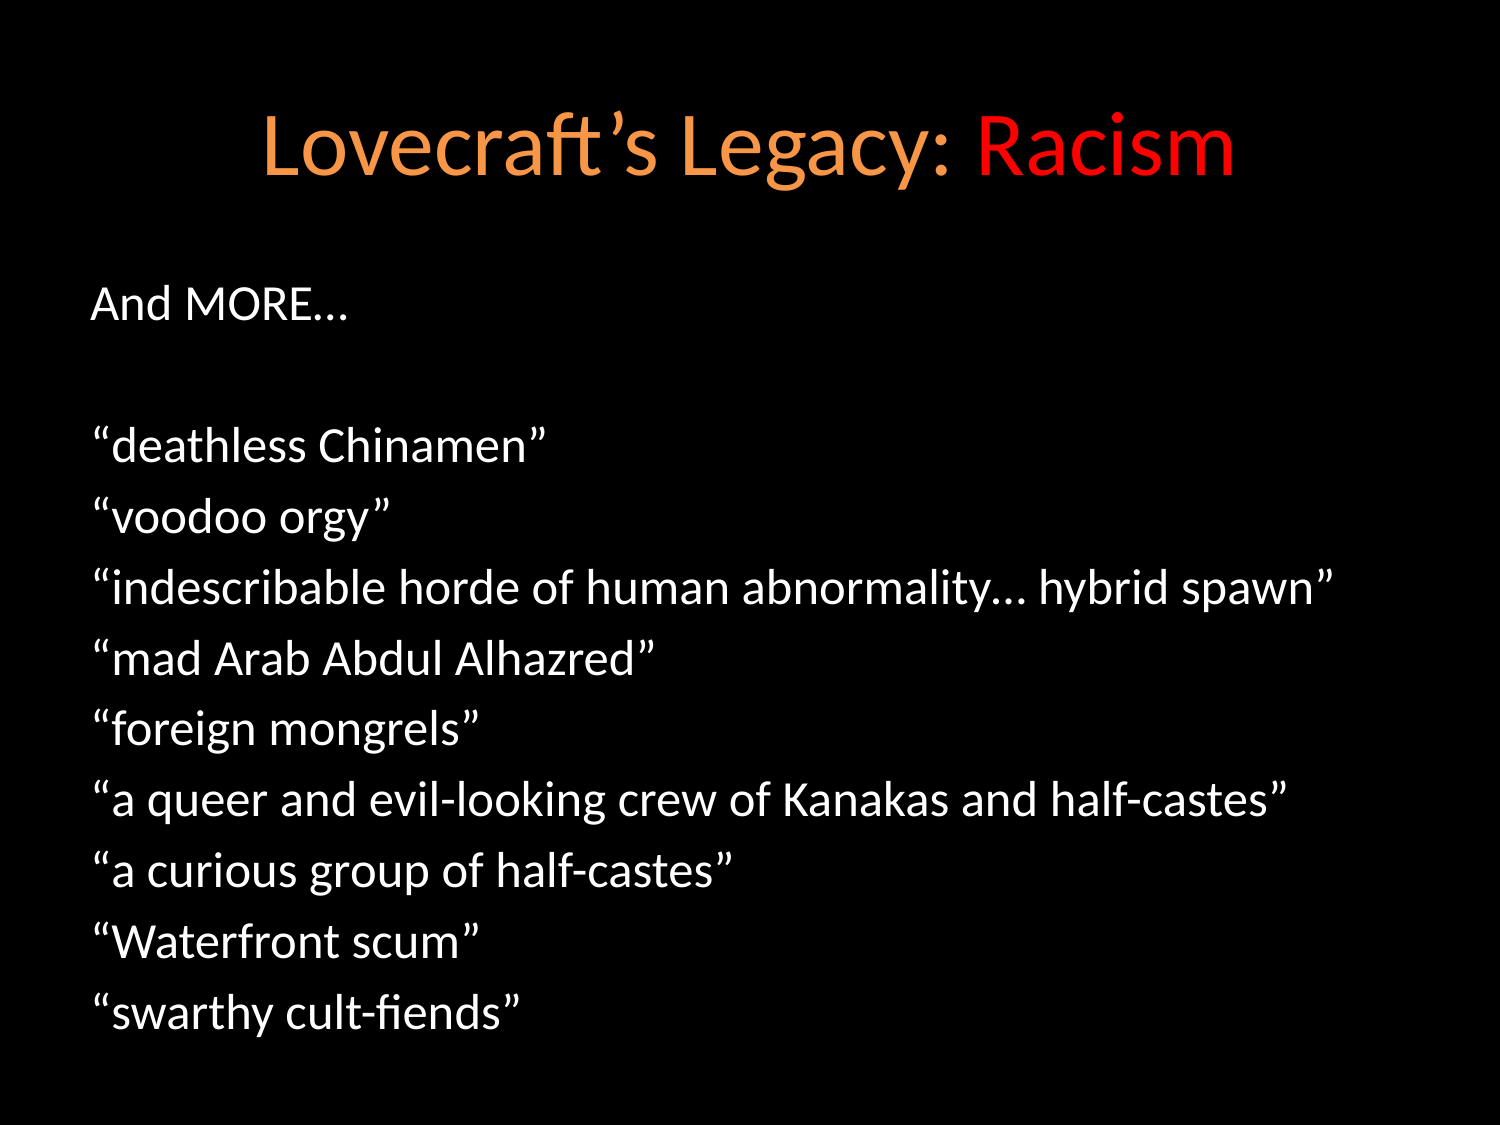

# Lovecraft’s Legacy: Racism
And MORE…

“deathless Chinamen”
“voodoo orgy”
“indescribable horde of human abnormality… hybrid spawn”
“mad Arab Abdul Alhazred”
“foreign mongrels”
“a queer and evil-looking crew of Kanakas and half-castes”
“a curious group of half-castes”
“Waterfront scum”
“swarthy cult-fiends”